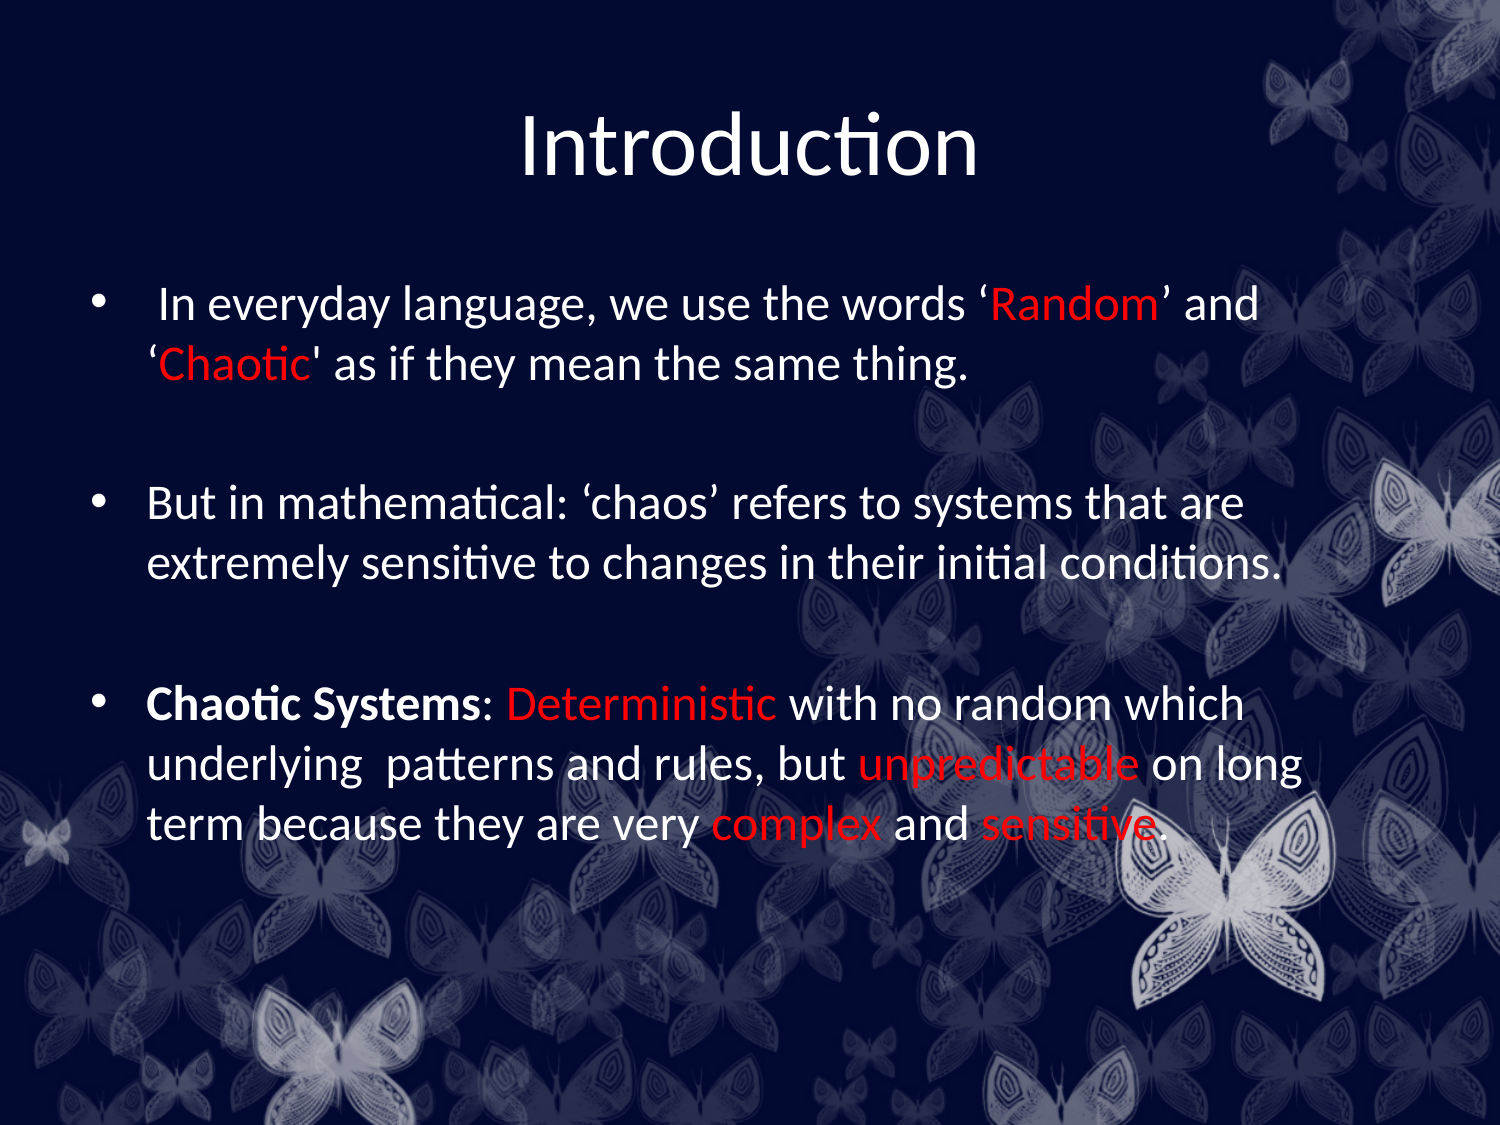

# Introduction
 In everyday language, we use the words ‘Random’ and ‘Chaotic' as if they mean the same thing.

But in mathematical: ‘chaos’ refers to systems that are extremely sensitive to changes in their initial conditions.

Chaotic Systems: Deterministic with no random which underlying  patterns and rules, but unpredictable on long term because they are very complex and sensitive.